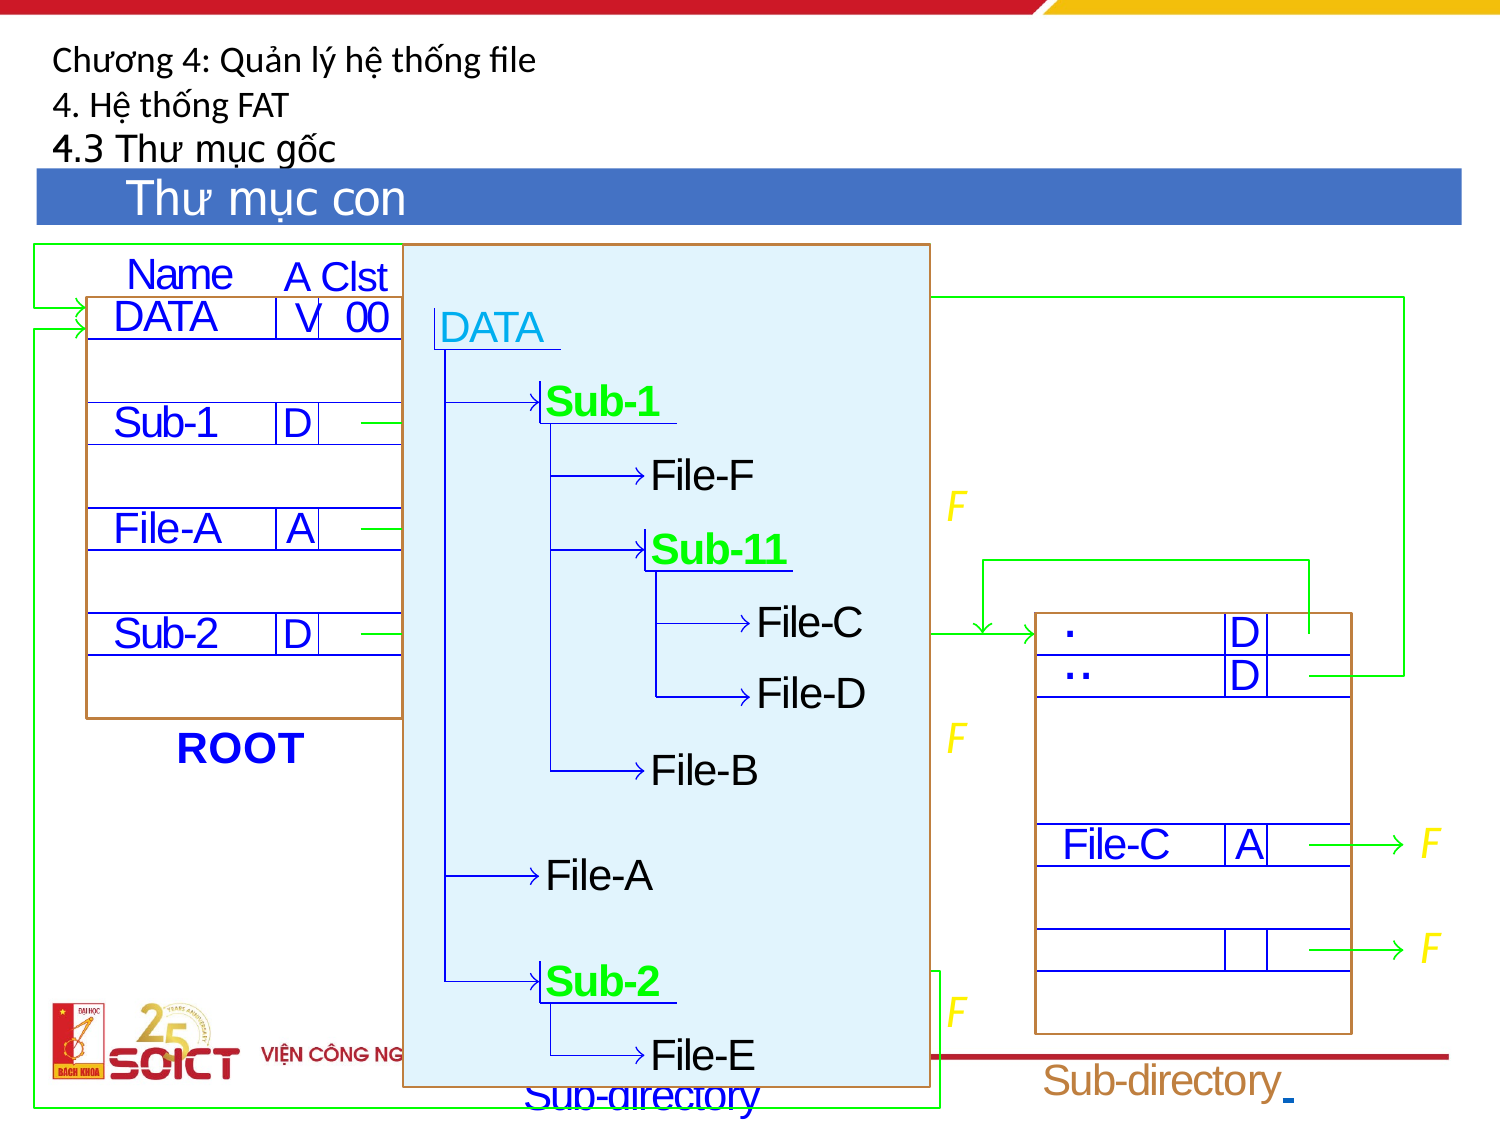

Chương 4: Quản lý hệ thống file
4. Hệ thống FAT
4.3 Thư mục gốc
Thư mục con
Name

A Clst  V  00
DATA
DATA

Sub-1
.	D
..	D
F ry  File-F	A

Sub-directo Sub-11  D File-B	A

Sub-directory
.	D
..	D
File-E	A

Sub-1
D

File-F

F

File-A	A

Sub-11

File-C  File-D
.
D
Sub-2
D

..

D

F

ROOT

File-B

F
File-C	A

File-A

F

Sub-2

F

File-E

Sub-directory